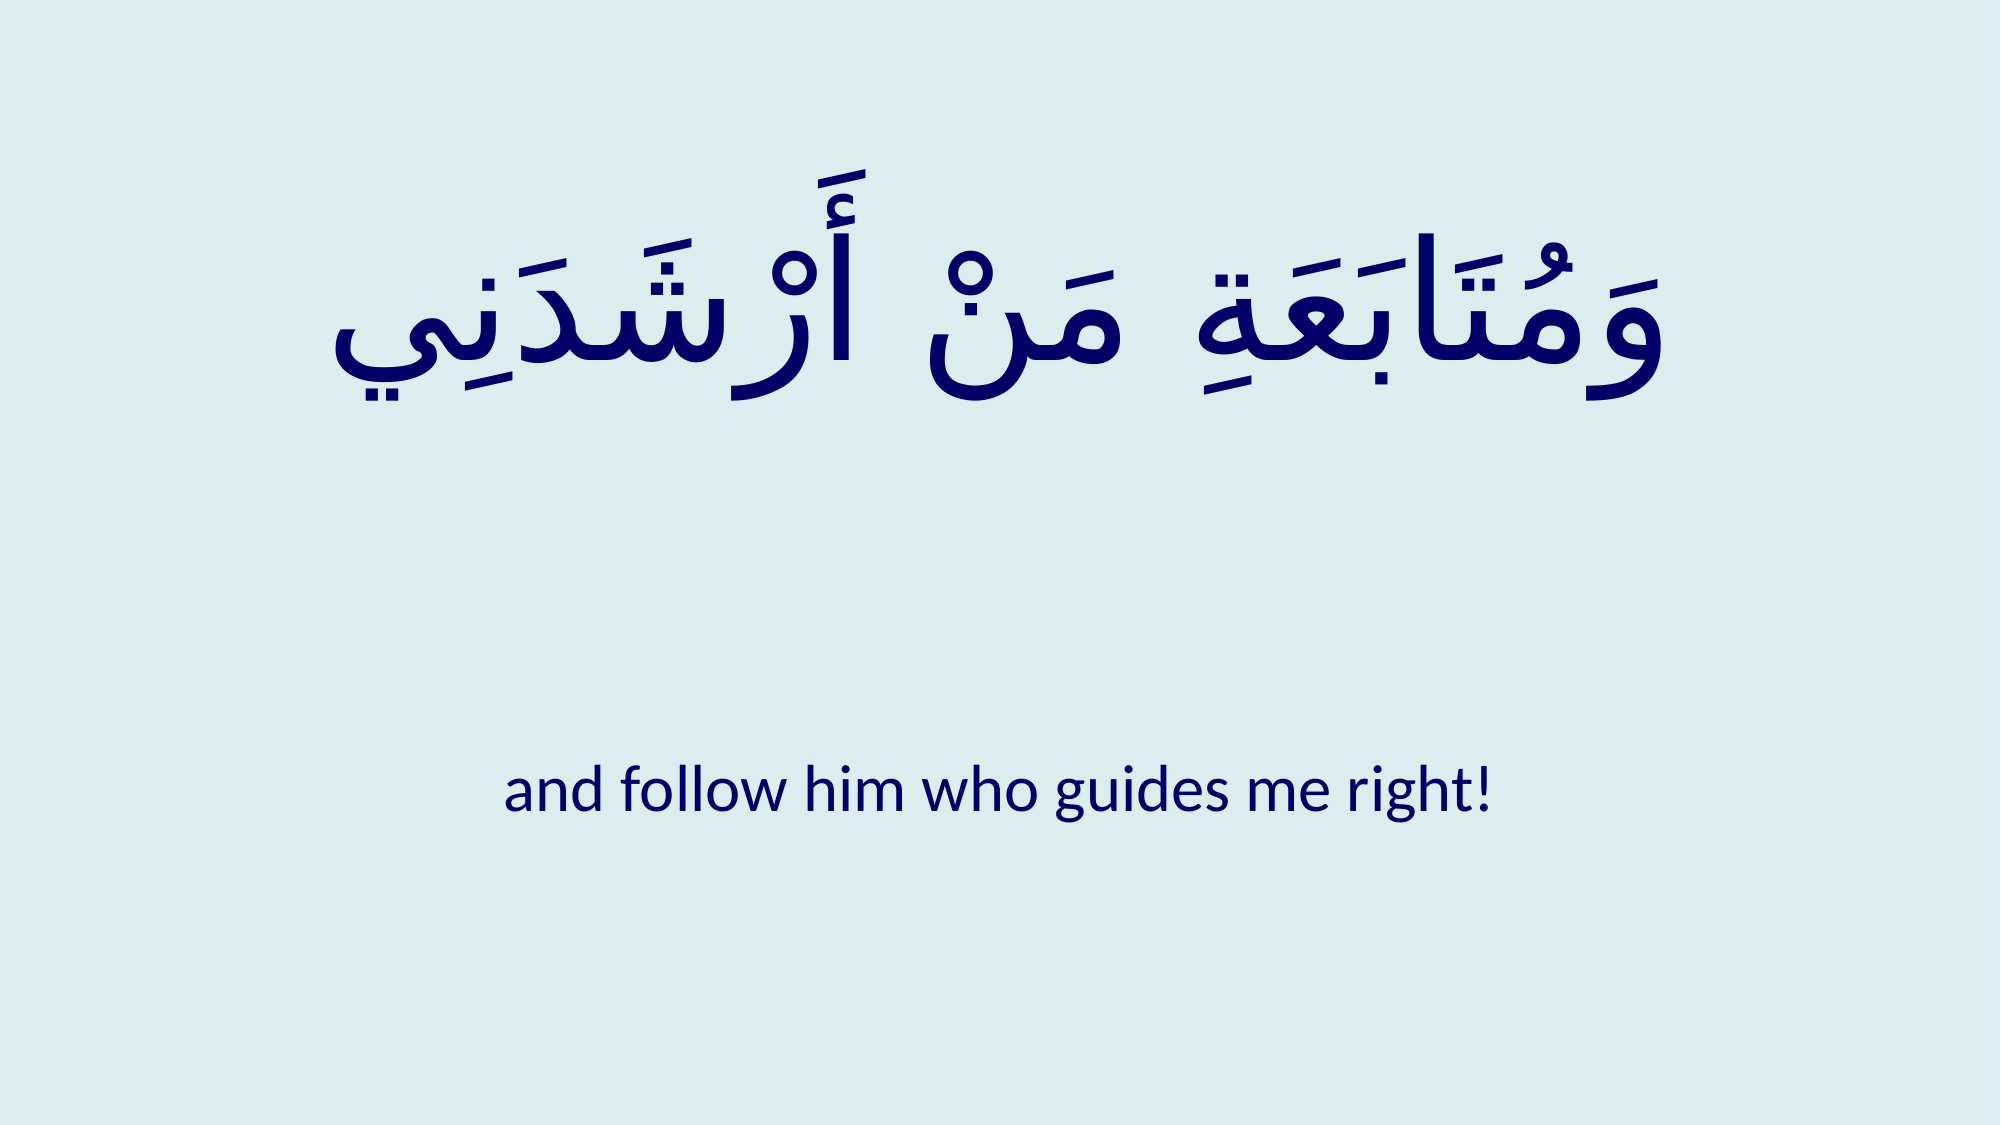

# وَمُتَابَعَةِ مَنْ أَرْشَدَنِي
and follow him who guides me right!